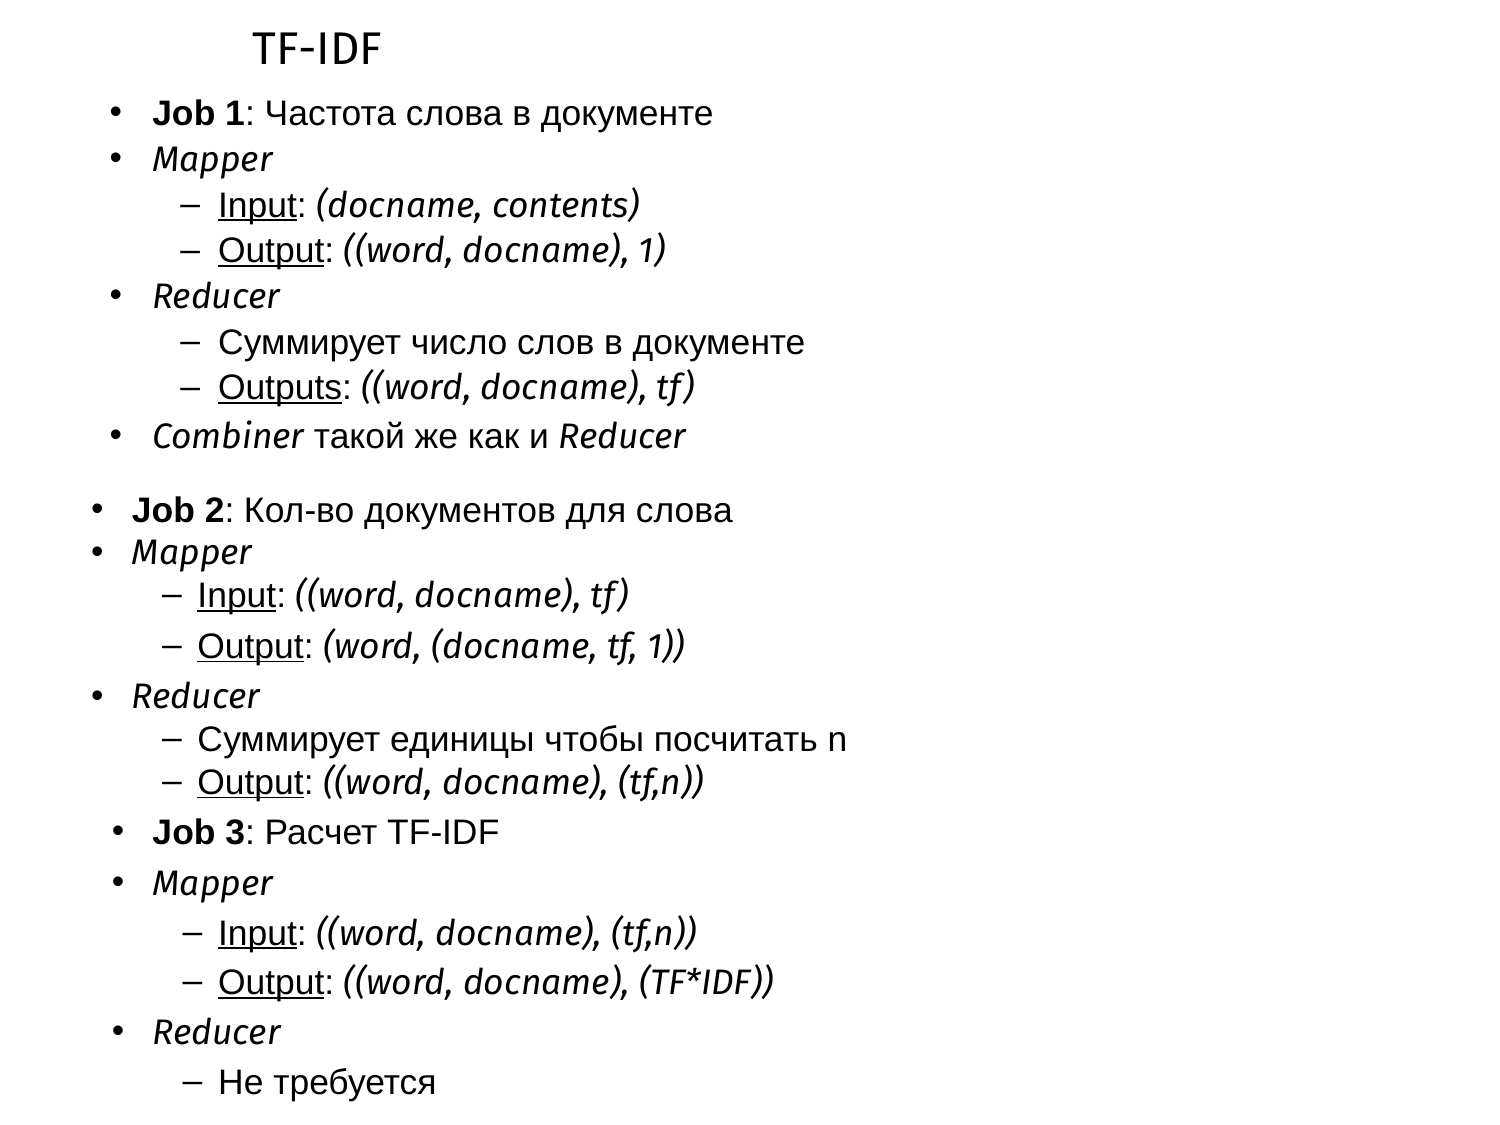

# TF-IDF
Job 1: Частота слова в документе
Mapper
Input: (docname, contents)
Output: ((word, docname), 1)
Reducer
Суммирует число слов в документе
Outputs: ((word, docname), tf)
Combiner такой же как и Reducer
Job 2: Кол-во документов для слова
Mapper
Input: ((word, docname), tf)
Output: (word, (docname, tf, 1))
Reducer
Суммирует единицы чтобы посчитать n
Output: ((word, docname), (tf,n))
Job 3: Расчет TF-IDF
Mapper
Input: ((word, docname), (tf,n))
Output: ((word, docname), (TF*IDF))
Reducer
Не требуется